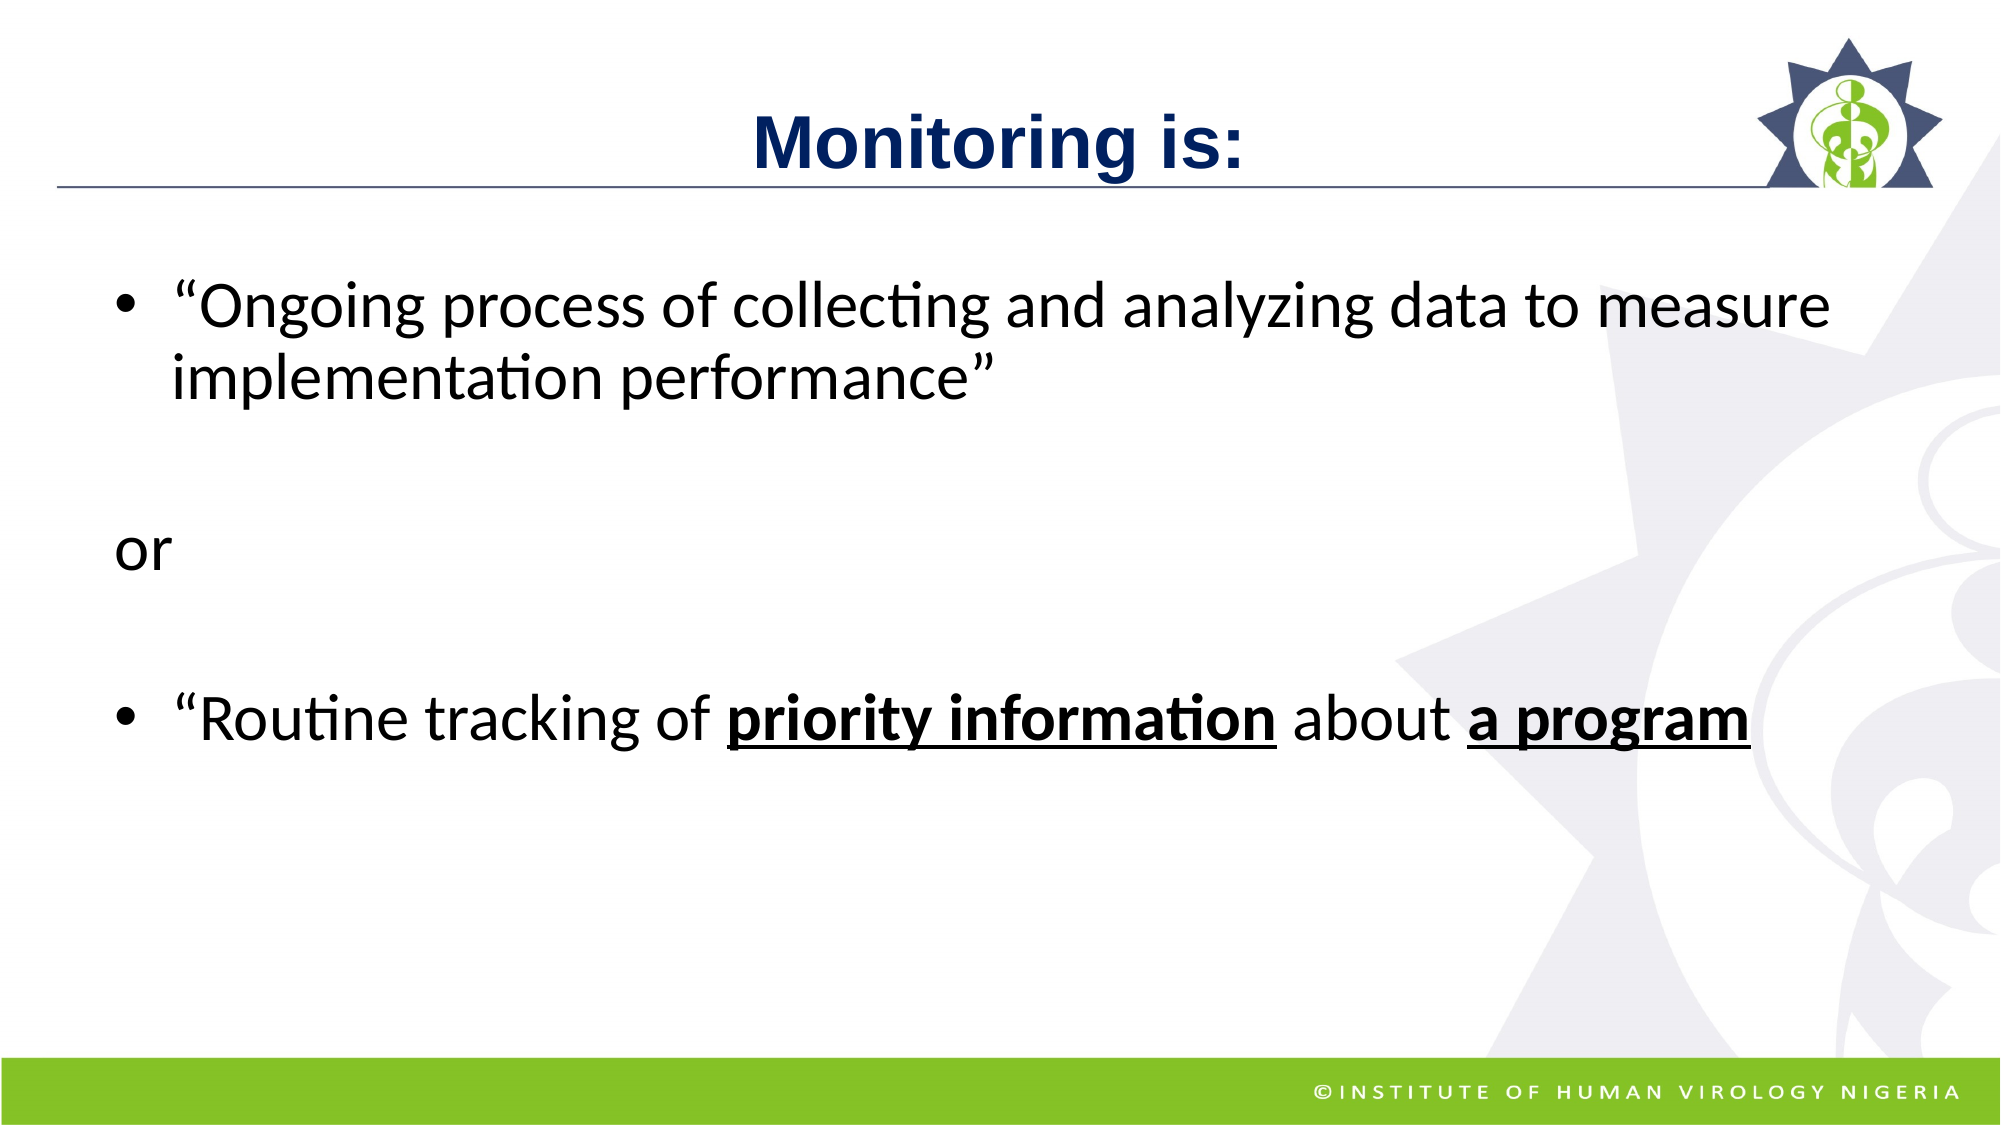

# Monitoring is:
“Ongoing process of collecting and analyzing data to measure implementation performance”

or

“Routine tracking of priority information about a program